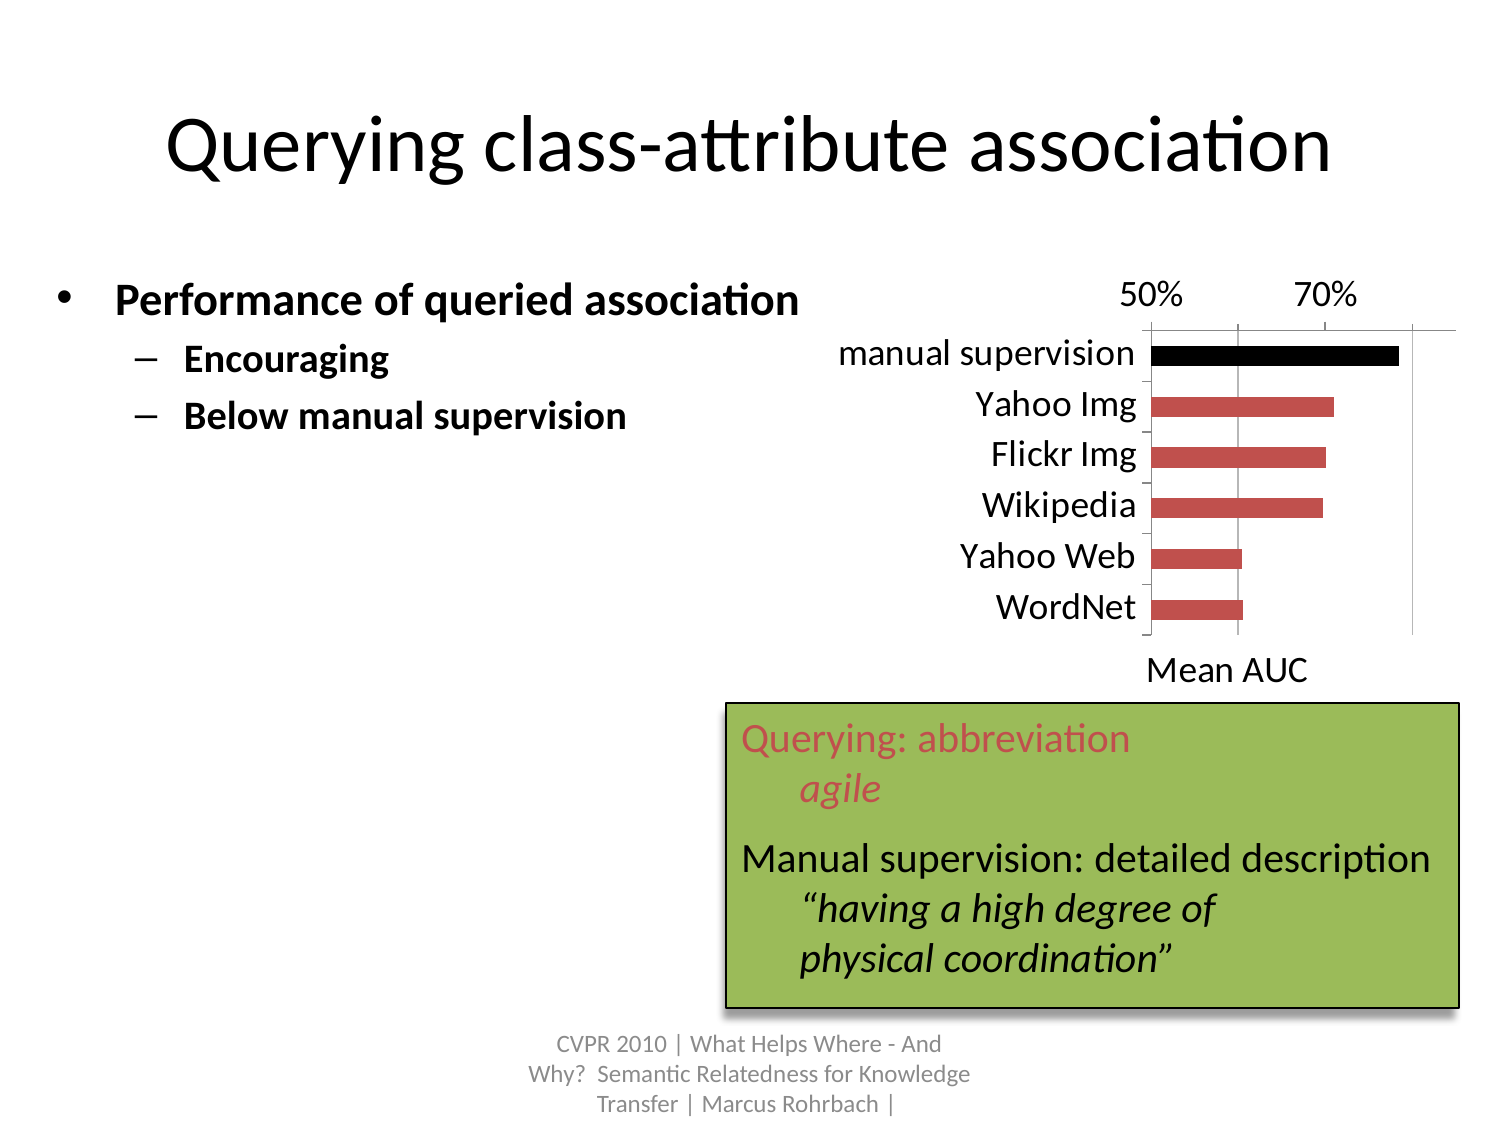

# Querying class-attribute association

### Chart

| Category | Mean area und ROC curve |
|---|---|
| manual supervision | 0.785 |
| Yahoo Img | 0.710000000000001 |
| Flickr Img | 0.701000000000001 |
| Wikipedia | 0.697 |
| Yahoo Web | 0.604000000000001 |
| WordNet | 0.605000000000001 |
Performance of queried association
Encouraging
Below manual supervision
Image search
Based on image related text
Wikipedia
Robust resource
Yahoo Web
Very noisy resource
WordNet
Path length poor  indicator of
class-attribute associations
Querying: abbreviation
agile

Manual supervision: detailed description
“having a high degree of
physical coordination”
CVPR 2010 | What Helps Where - And Why?  Semantic Relatedness for Knowledge Transfer | Marcus Rohrbach |